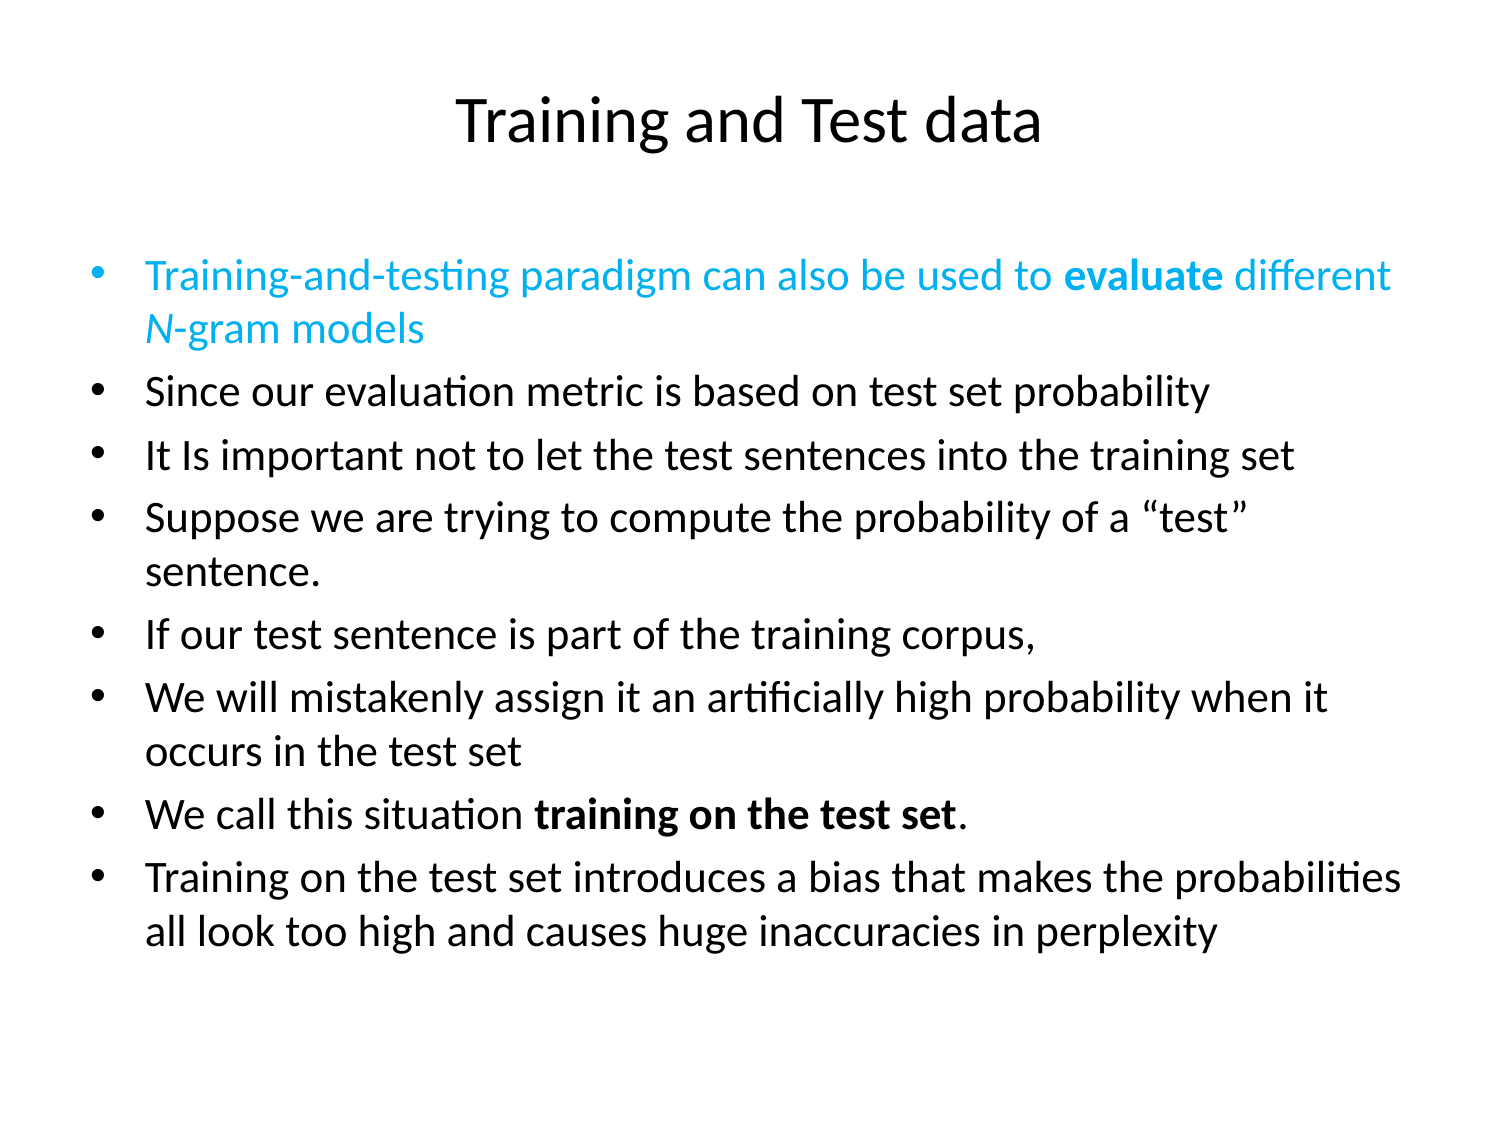

# Training and Test data
Training-and-testing paradigm can also be used to evaluate different N-gram models
Since our evaluation metric is based on test set probability
It Is important not to let the test sentences into the training set
Suppose we are trying to compute the probability of a “test” sentence.
If our test sentence is part of the training corpus,
We will mistakenly assign it an artificially high probability when it occurs in the test set
We call this situation training on the test set.
Training on the test set introduces a bias that makes the probabilities all look too high and causes huge inaccuracies in perplexity